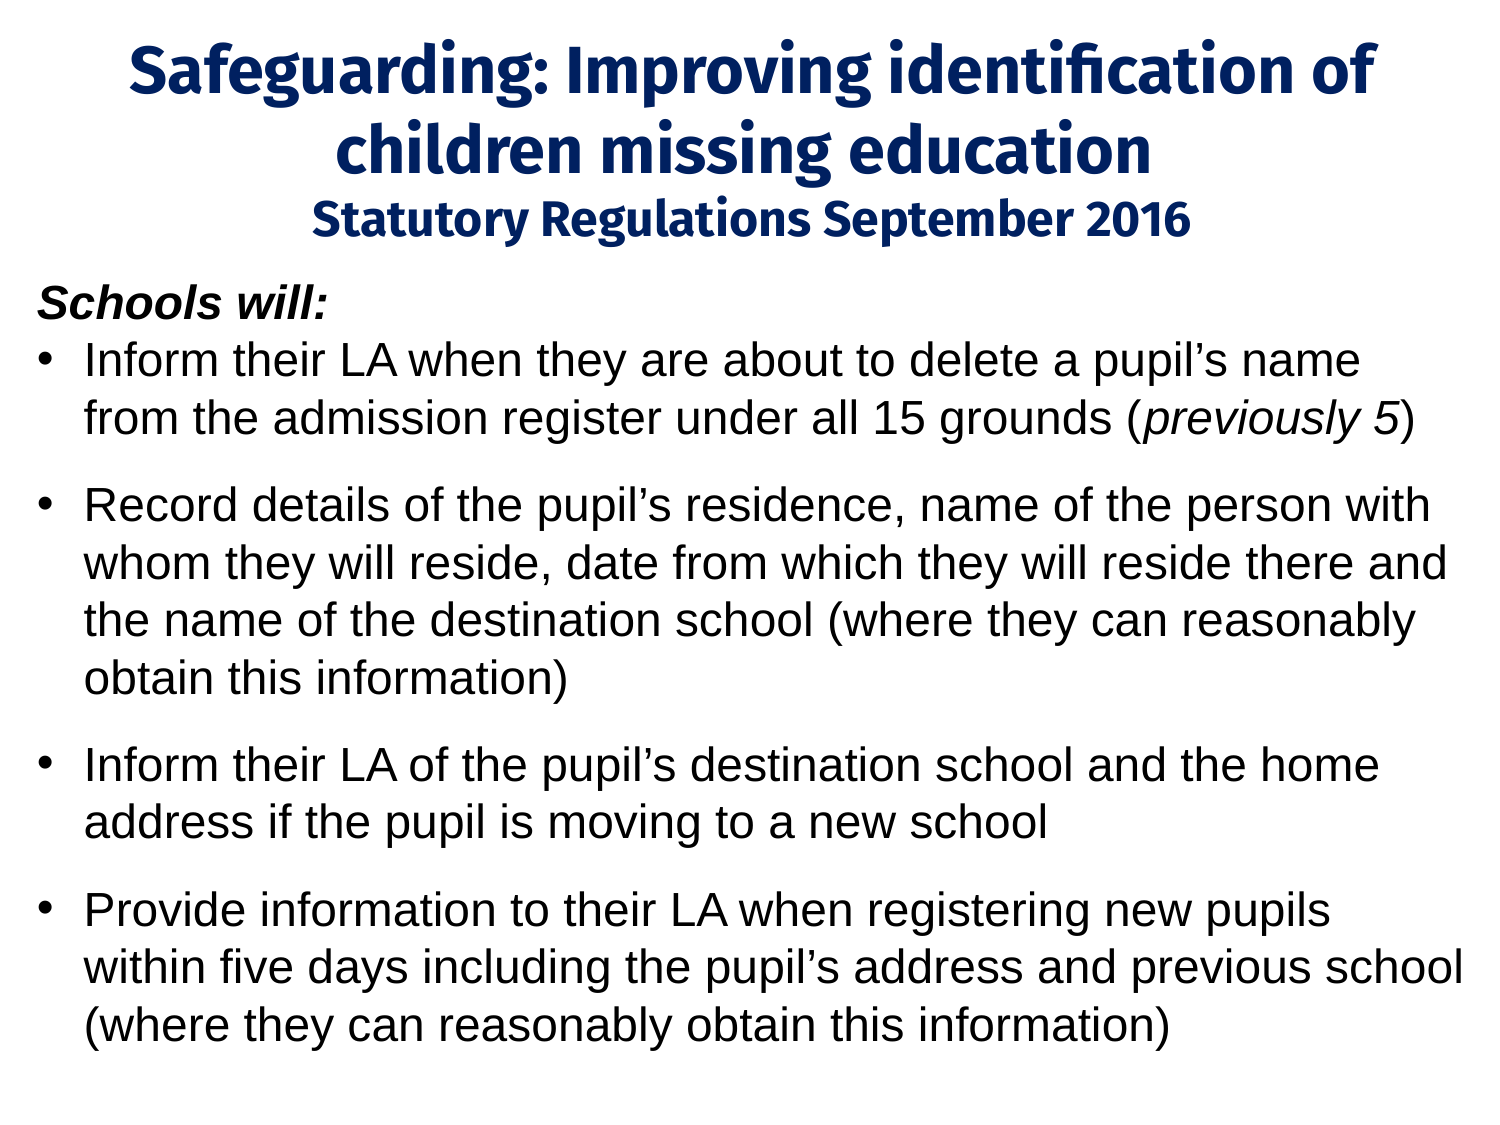

Safeguarding: Improving identification of children missing education
Statutory Regulations September 2016

Schools will:
Inform their LA when they are about to delete a pupil’s name from the admission register under all 15 grounds (previously 5)

Record details of the pupil’s residence, name of the person with whom they will reside, date from which they will reside there and the name of the destination school (where they can reasonably obtain this information)

Inform their LA of the pupil’s destination school and the home address if the pupil is moving to a new school

Provide information to their LA when registering new pupils within five days including the pupil’s address and previous school (where they can reasonably obtain this information)